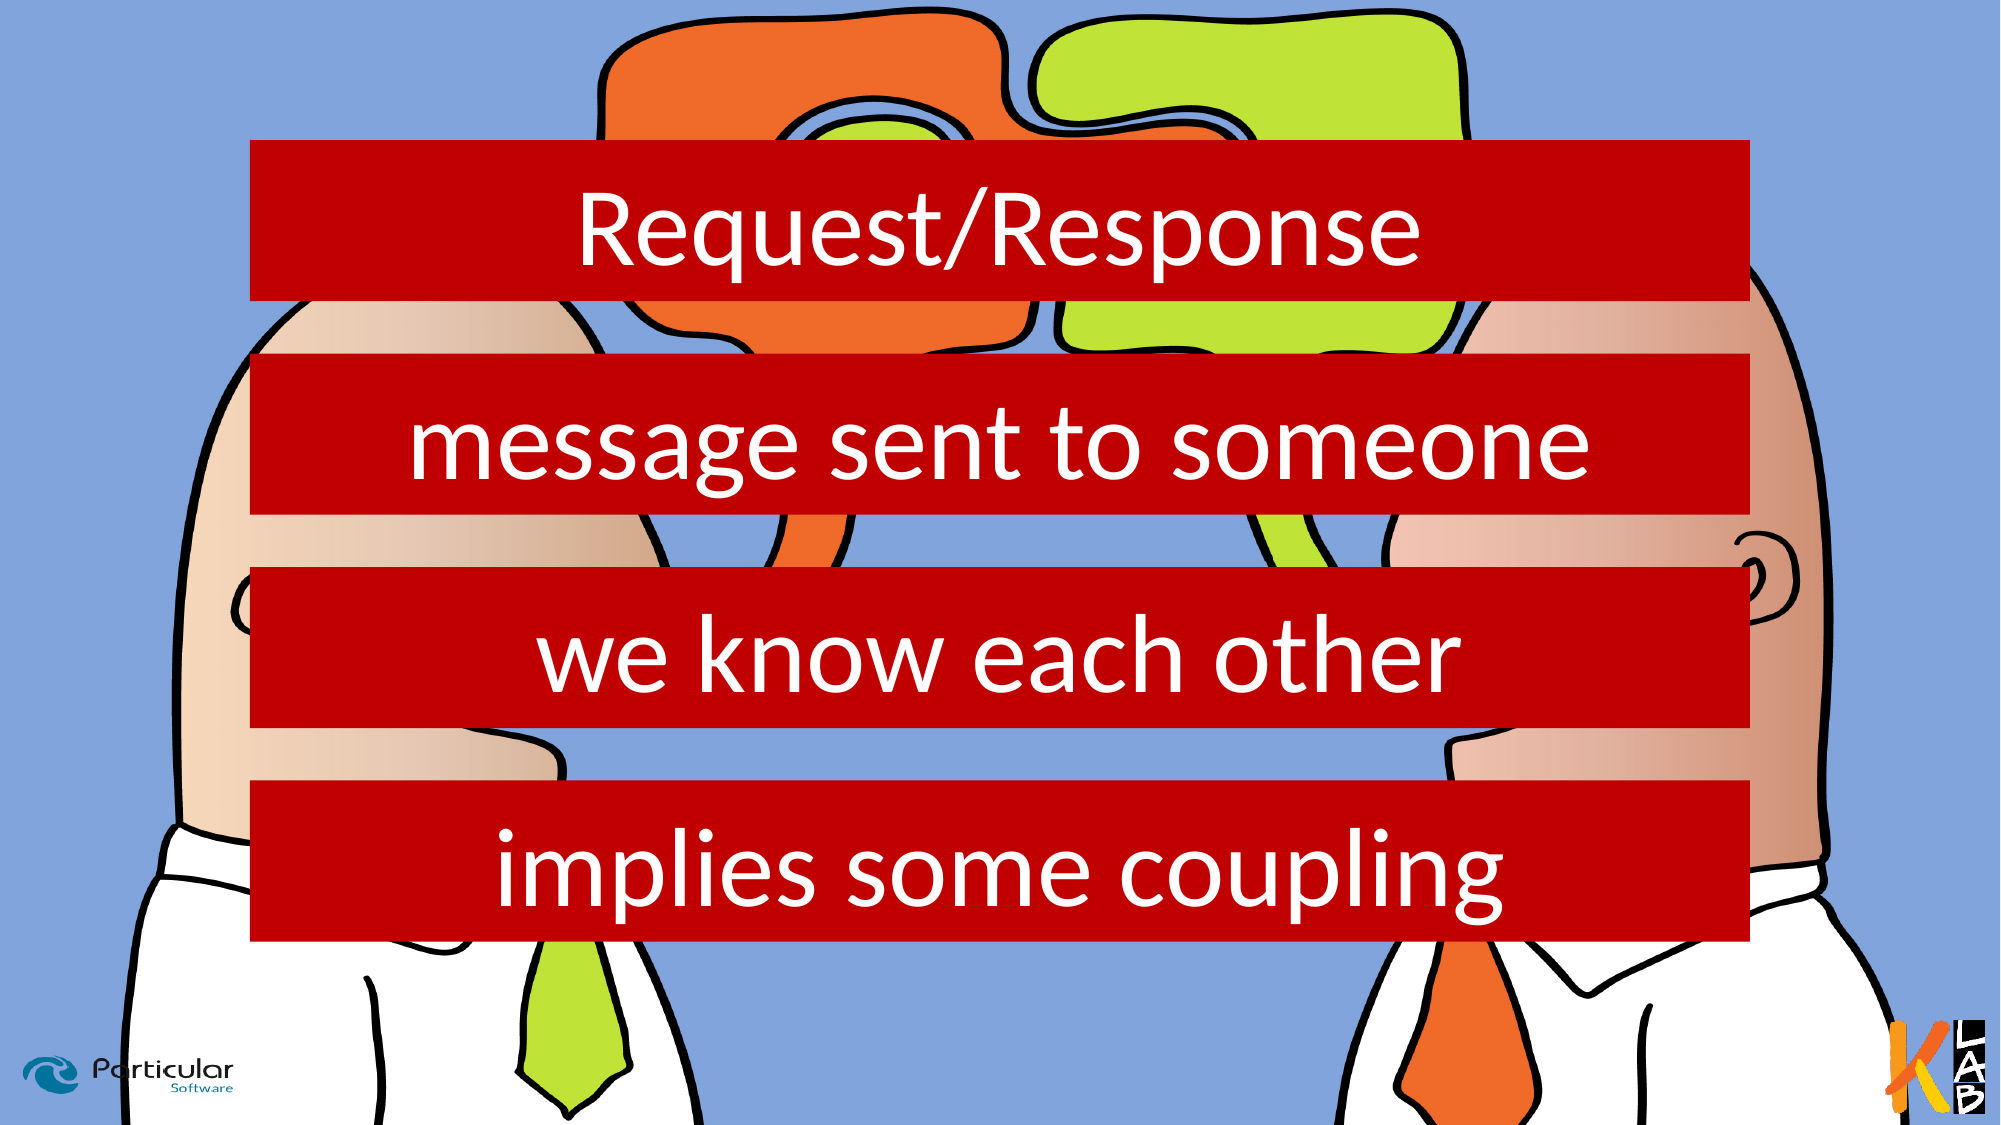

Request/Response
message sent to someone
we know each other
implies some coupling